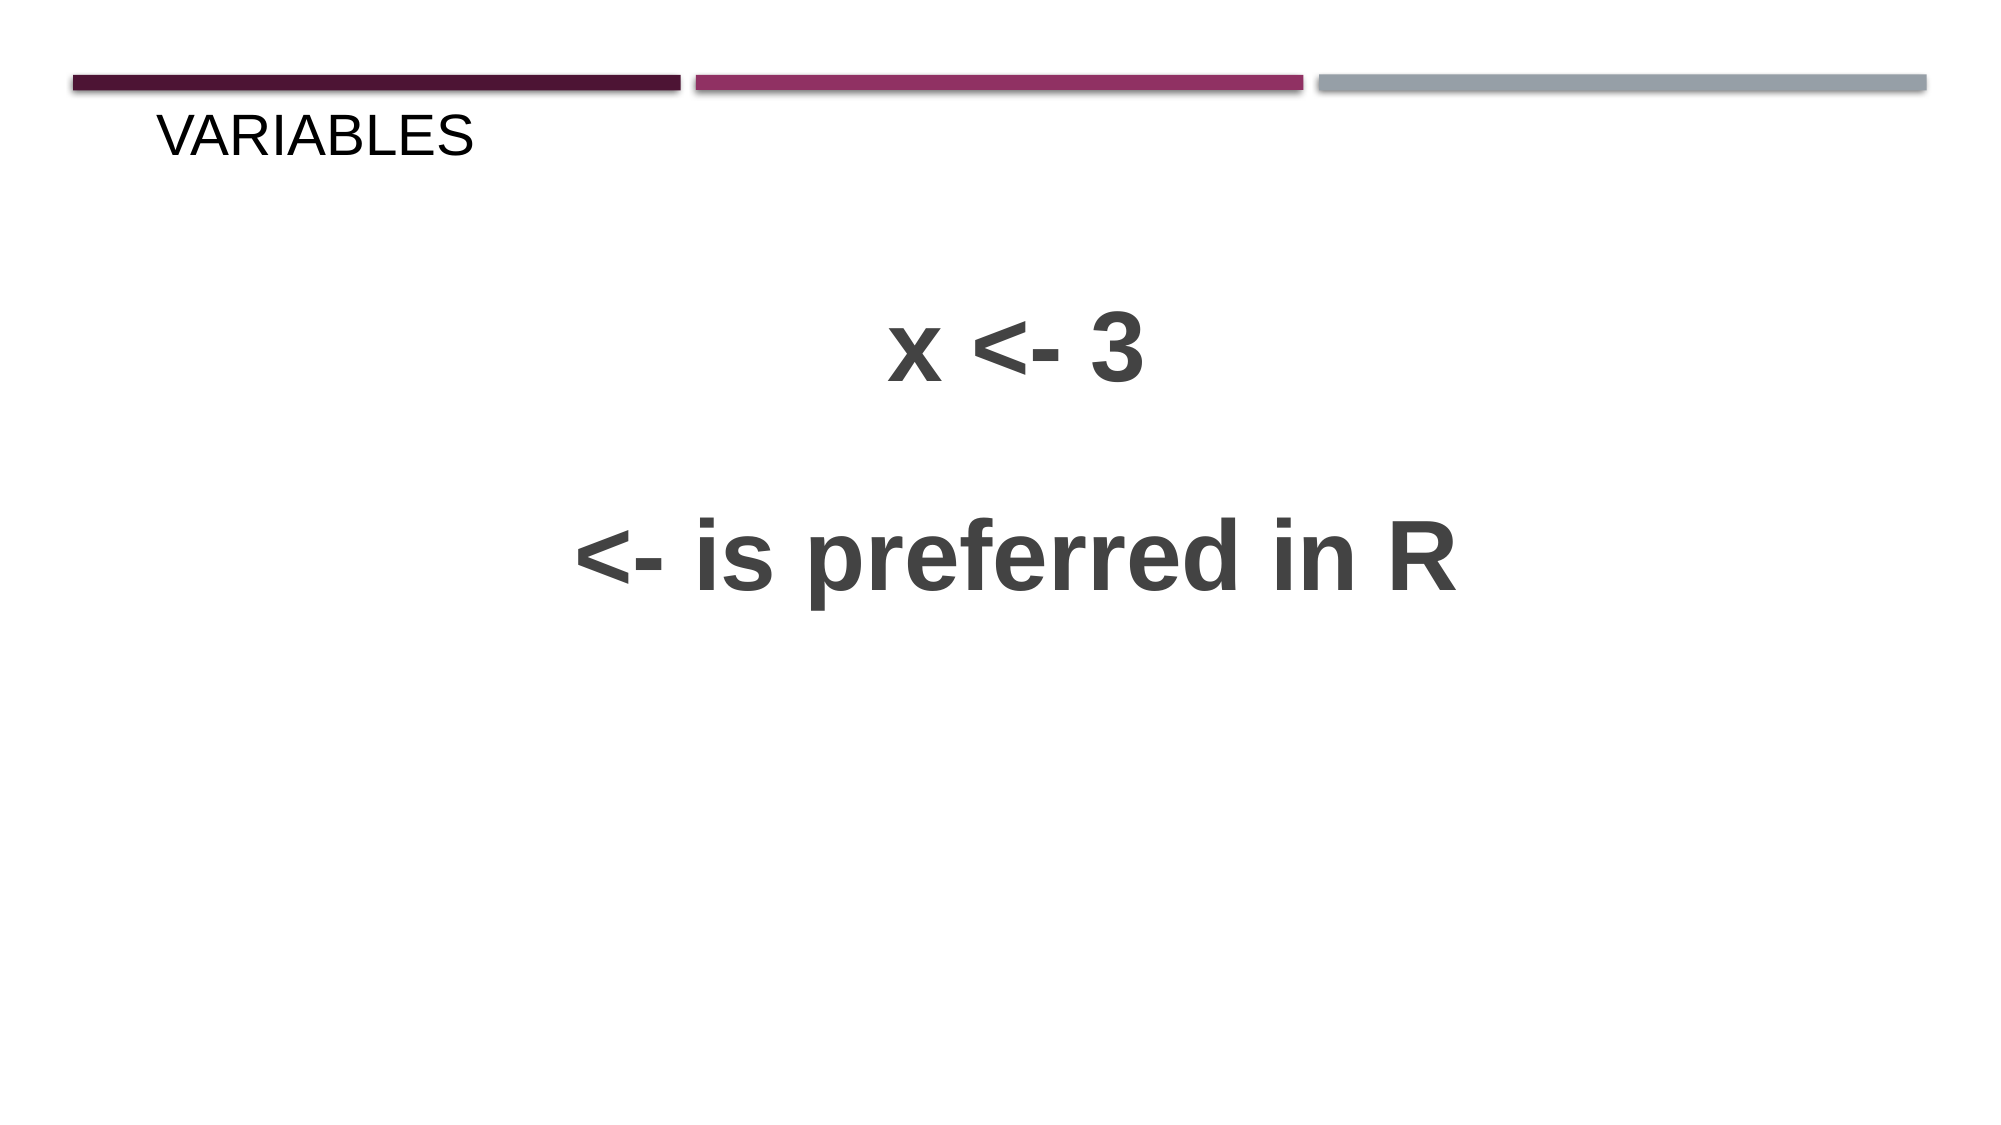

# Variables
x <- 3
<- is preferred in R